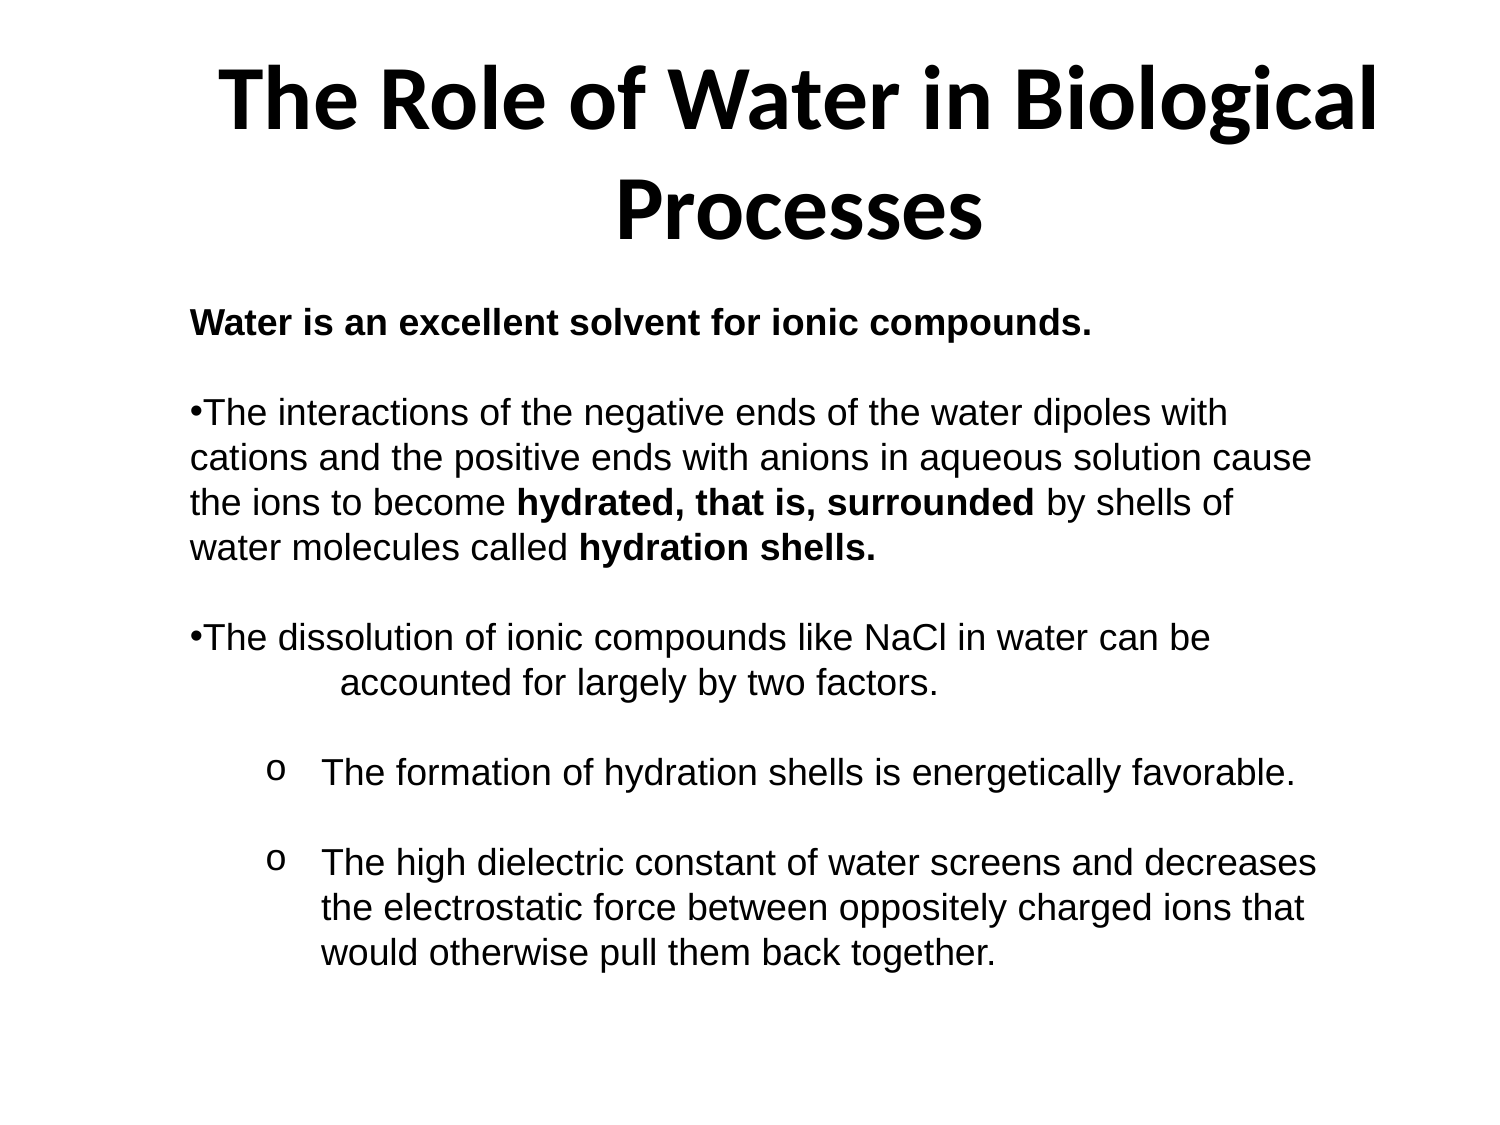

The Role of Water in Biological Processes
Water is an excellent solvent for ionic compounds.

The interactions of the negative ends of the water dipoles with cations and the positive ends with anions in aqueous solution cause the ions to become hydrated, that is, surrounded by shells of water molecules called hydration shells.

The dissolution of ionic compounds like NaCl in water can be
	accounted for largely by two factors.

The formation of hydration shells is energetically favorable.

The high dielectric constant of water screens and decreases the electrostatic force between oppositely charged ions that would otherwise pull them back together.